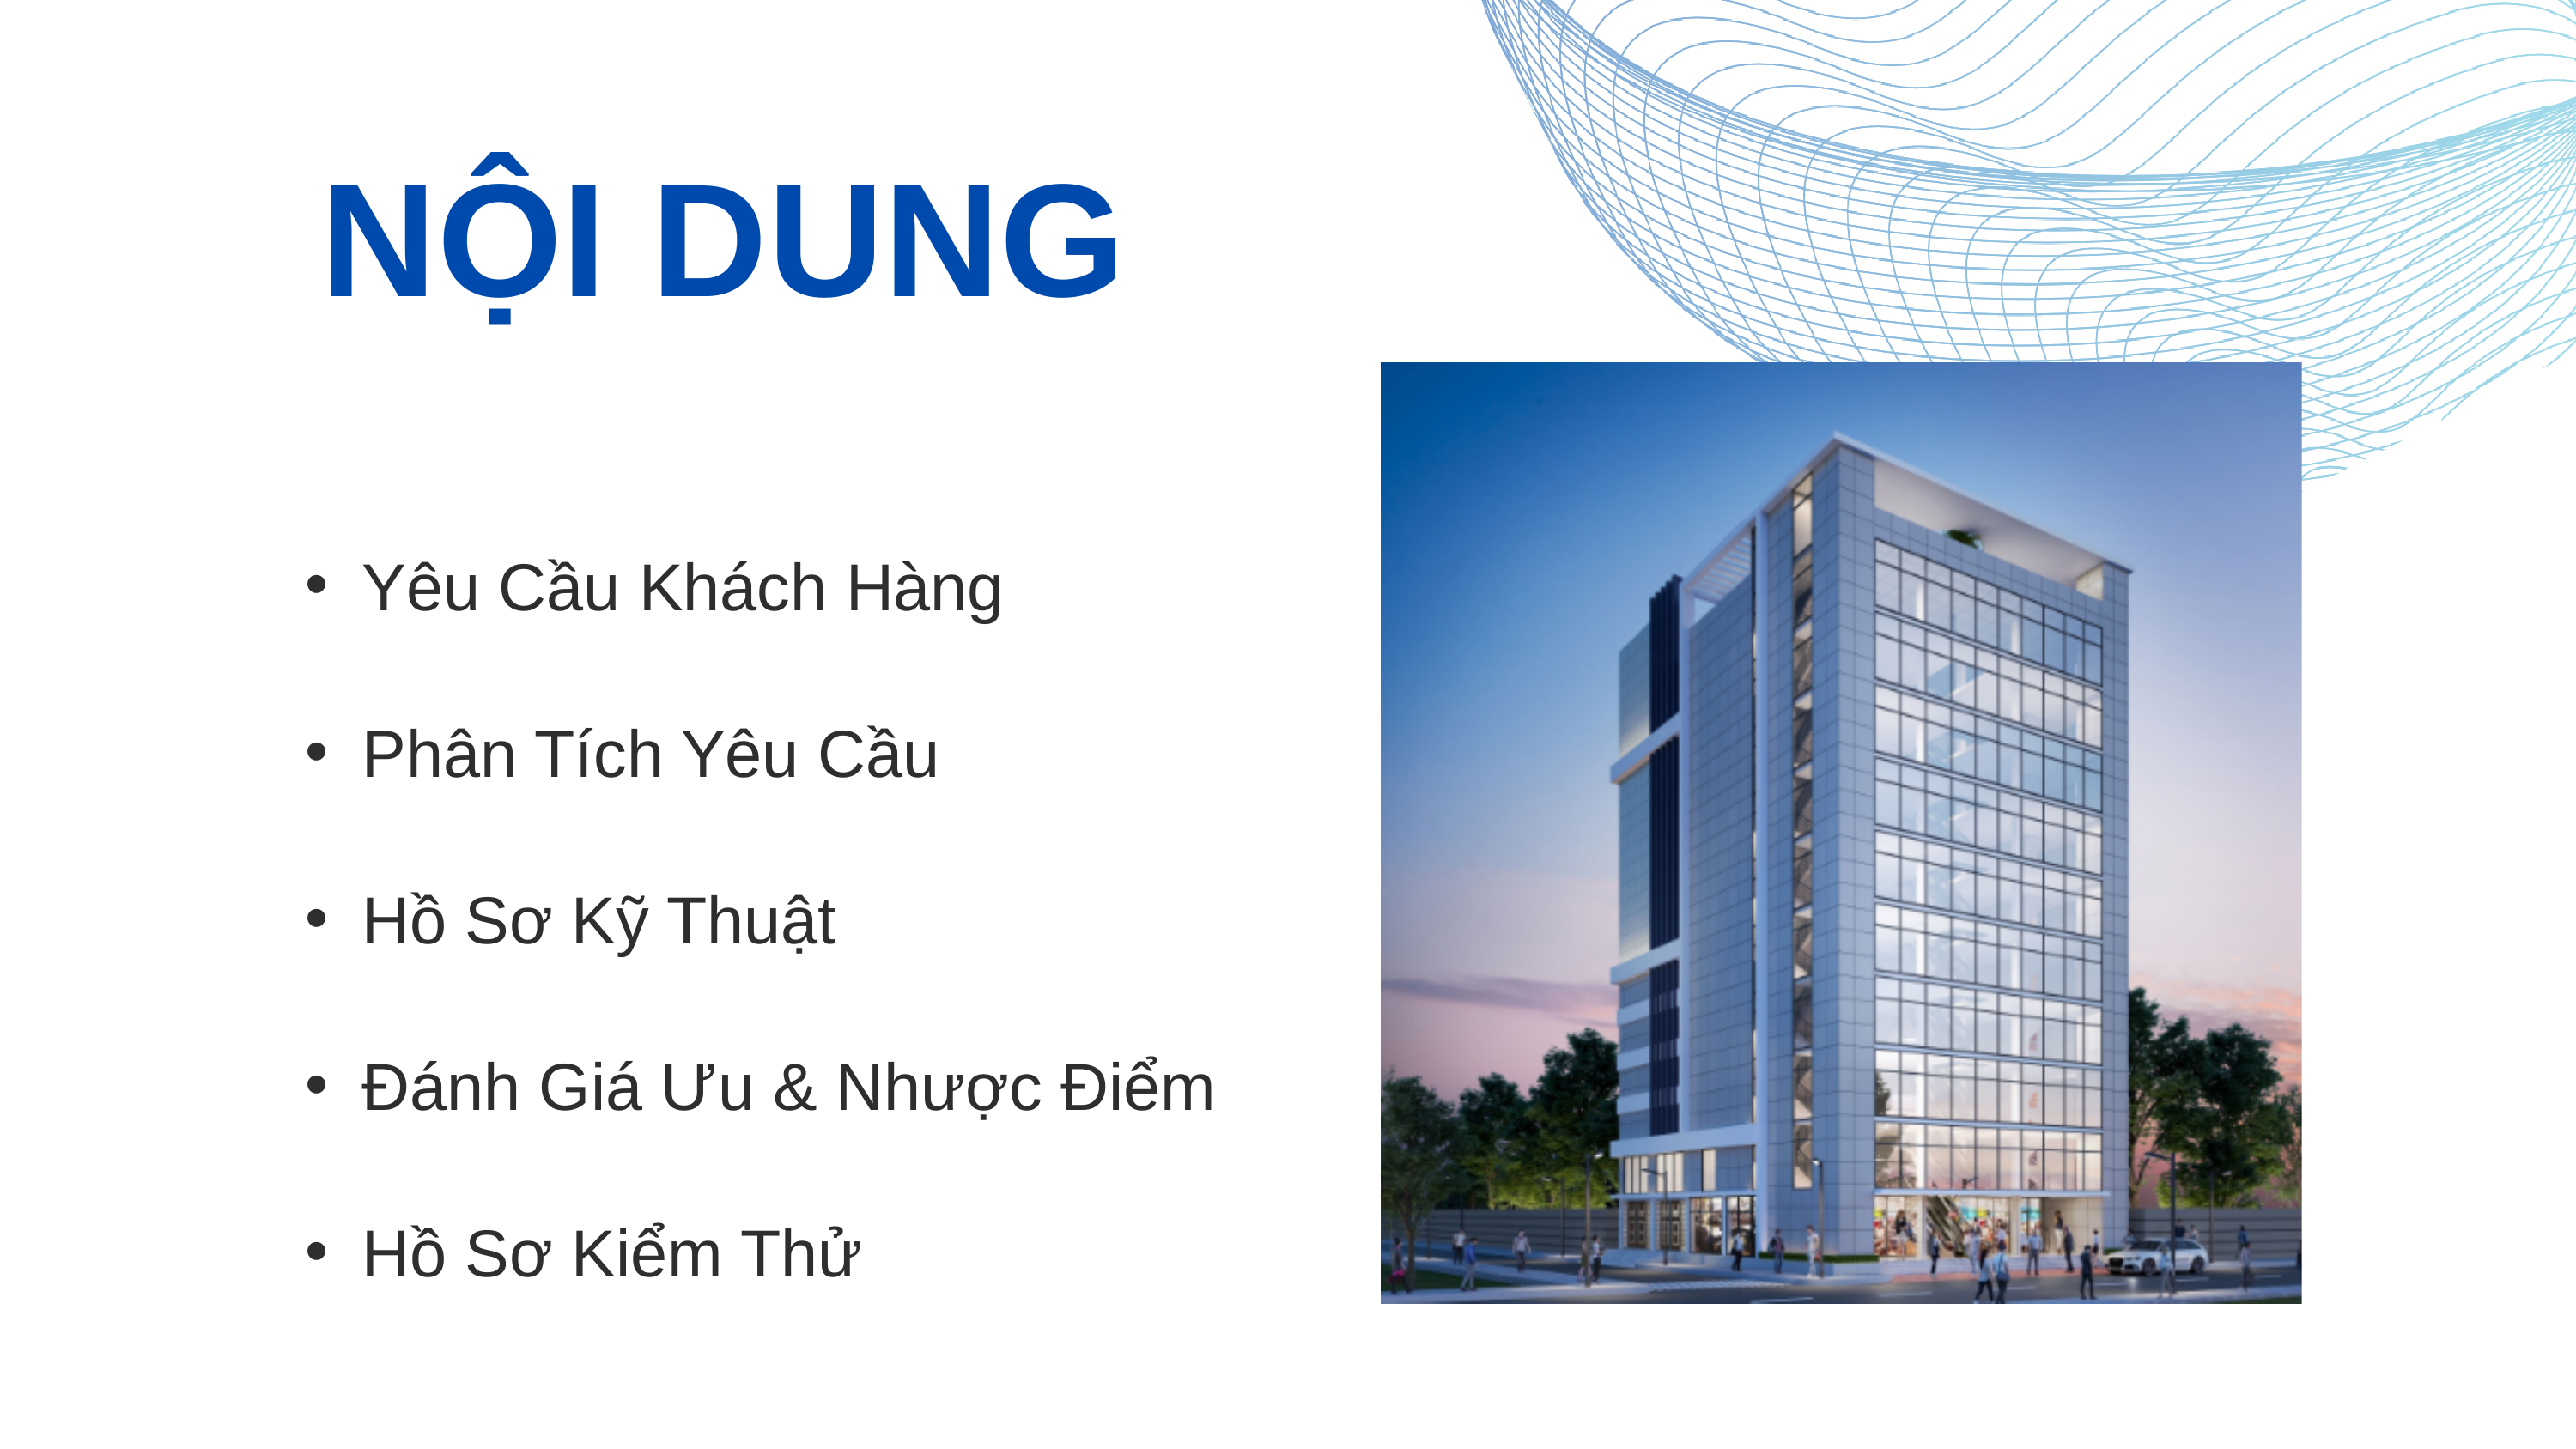

NỘI DUNG

Yêu Cầu Khách Hàng
Phân Tích Yêu Cầu
Hồ Sơ Kỹ Thuật
Đánh Giá Ưu & Nhược Điểm
Hồ Sơ Kiểm Thử